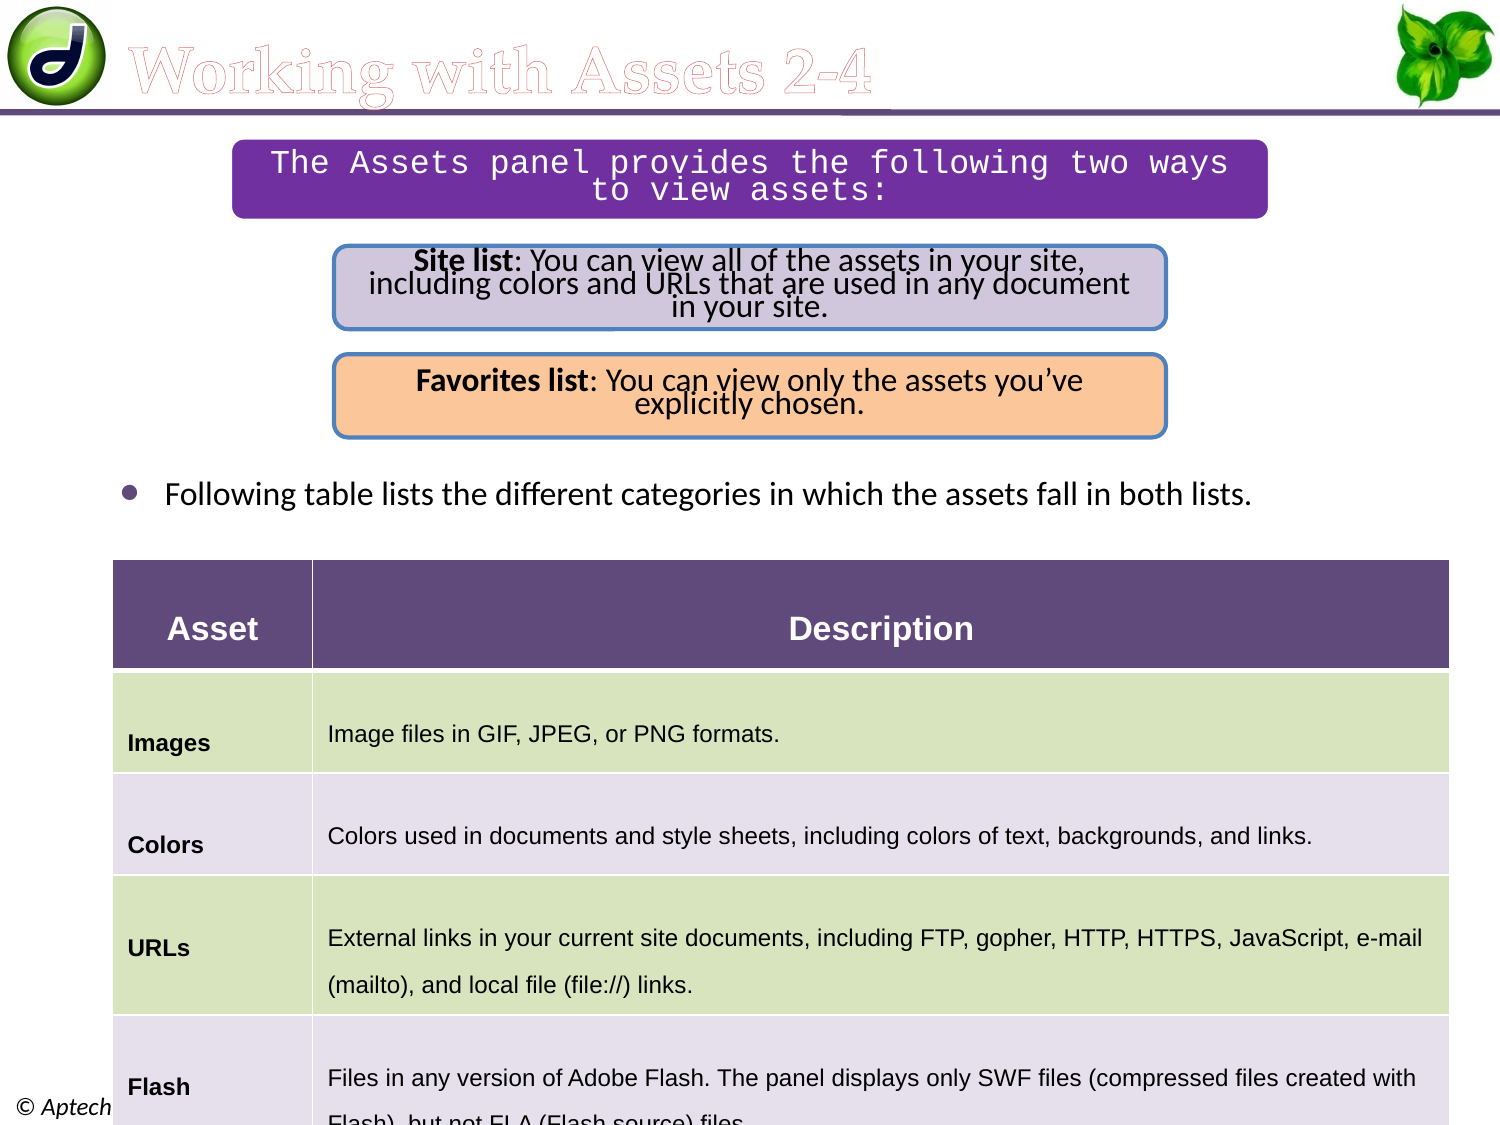

# Working with Assets 2-4
The Assets panel provides the following two ways to view assets:
Site list: You can view all of the assets in your site, including colors and URLs that are used in any document in your site.
Favorites list: You can view only the assets you’ve explicitly chosen.
Following table lists the different categories in which the assets fall in both lists.
| Asset | Description |
| --- | --- |
| Images | Image files in GIF, JPEG, or PNG formats. |
| Colors | Colors used in documents and style sheets, including colors of text, backgrounds, and links. |
| URLs | External links in your current site documents, including FTP, gopher, HTTP, HTTPS, JavaScript, e-mail (mailto), and local file (file://) links. |
| Flash | Files in any version of Adobe Flash. The panel displays only SWF files (compressed files created with Flash), but not FLA (Flash source) files. |
Forms, CSS, Behaviors, and Snippets / Session 3
70